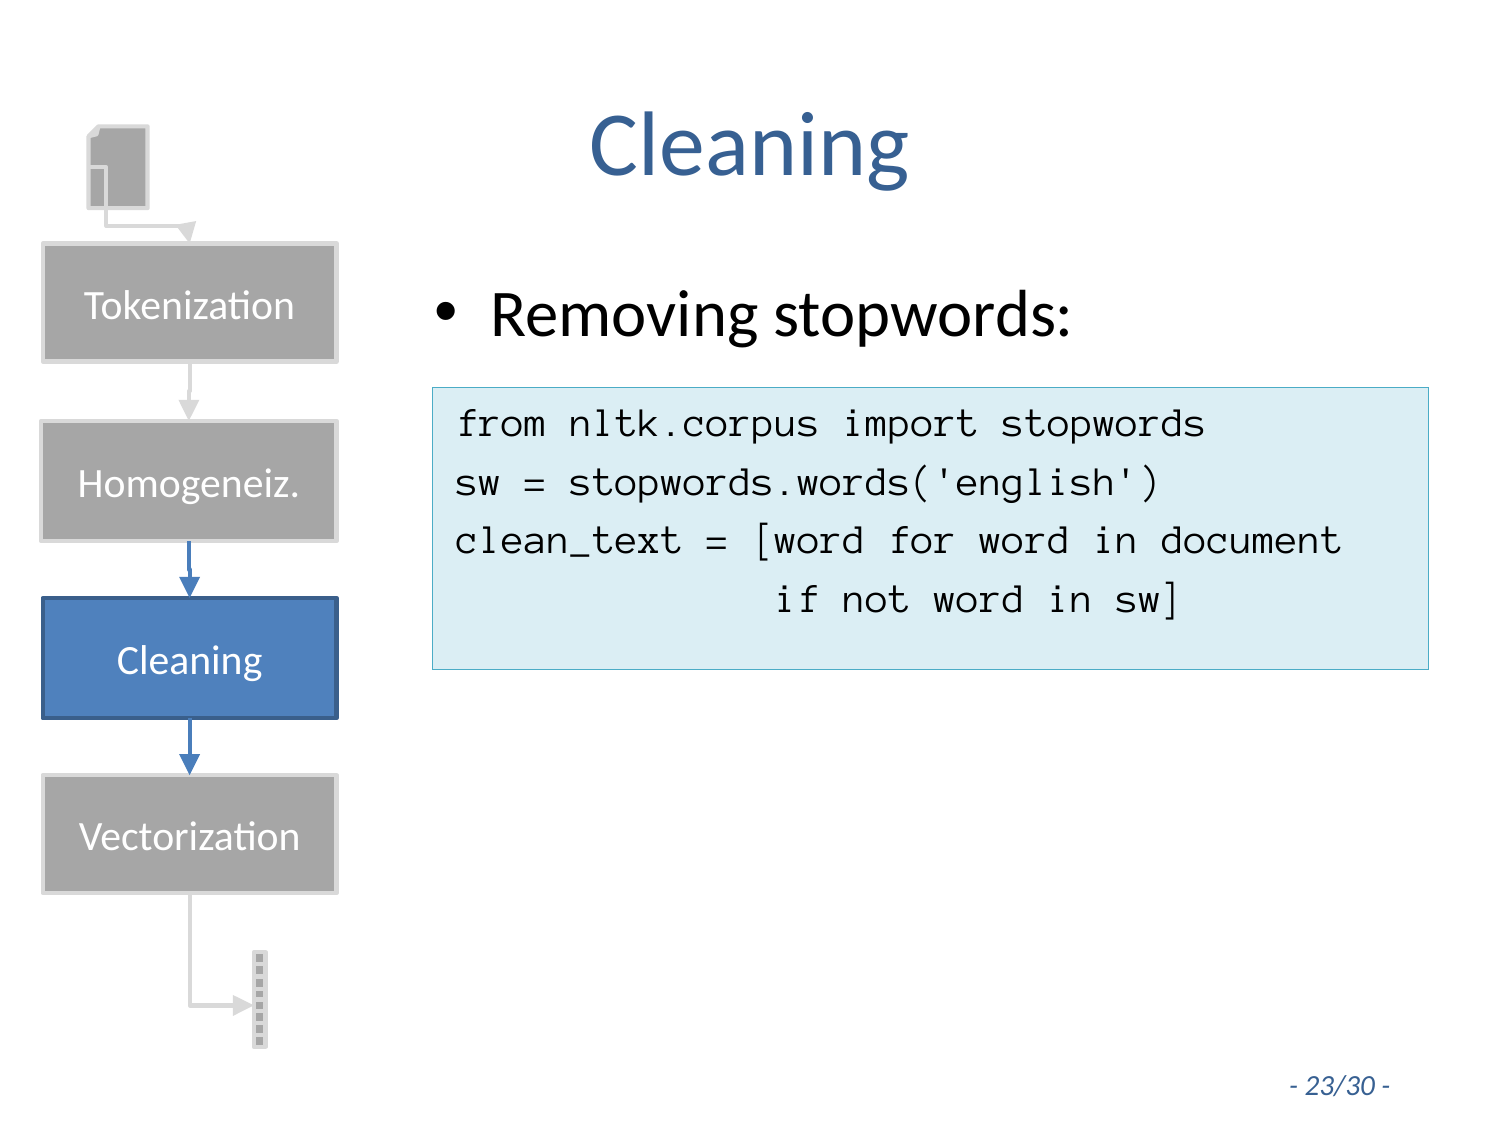

# Cleaning

Tokenization
Removing stopwords:
from nltk.corpus import stopwords
sw = stopwords.words('english')
clean_text = [word for word in document
              if not word in sw]

Homogeneiz.
Cleaning
Vectorization